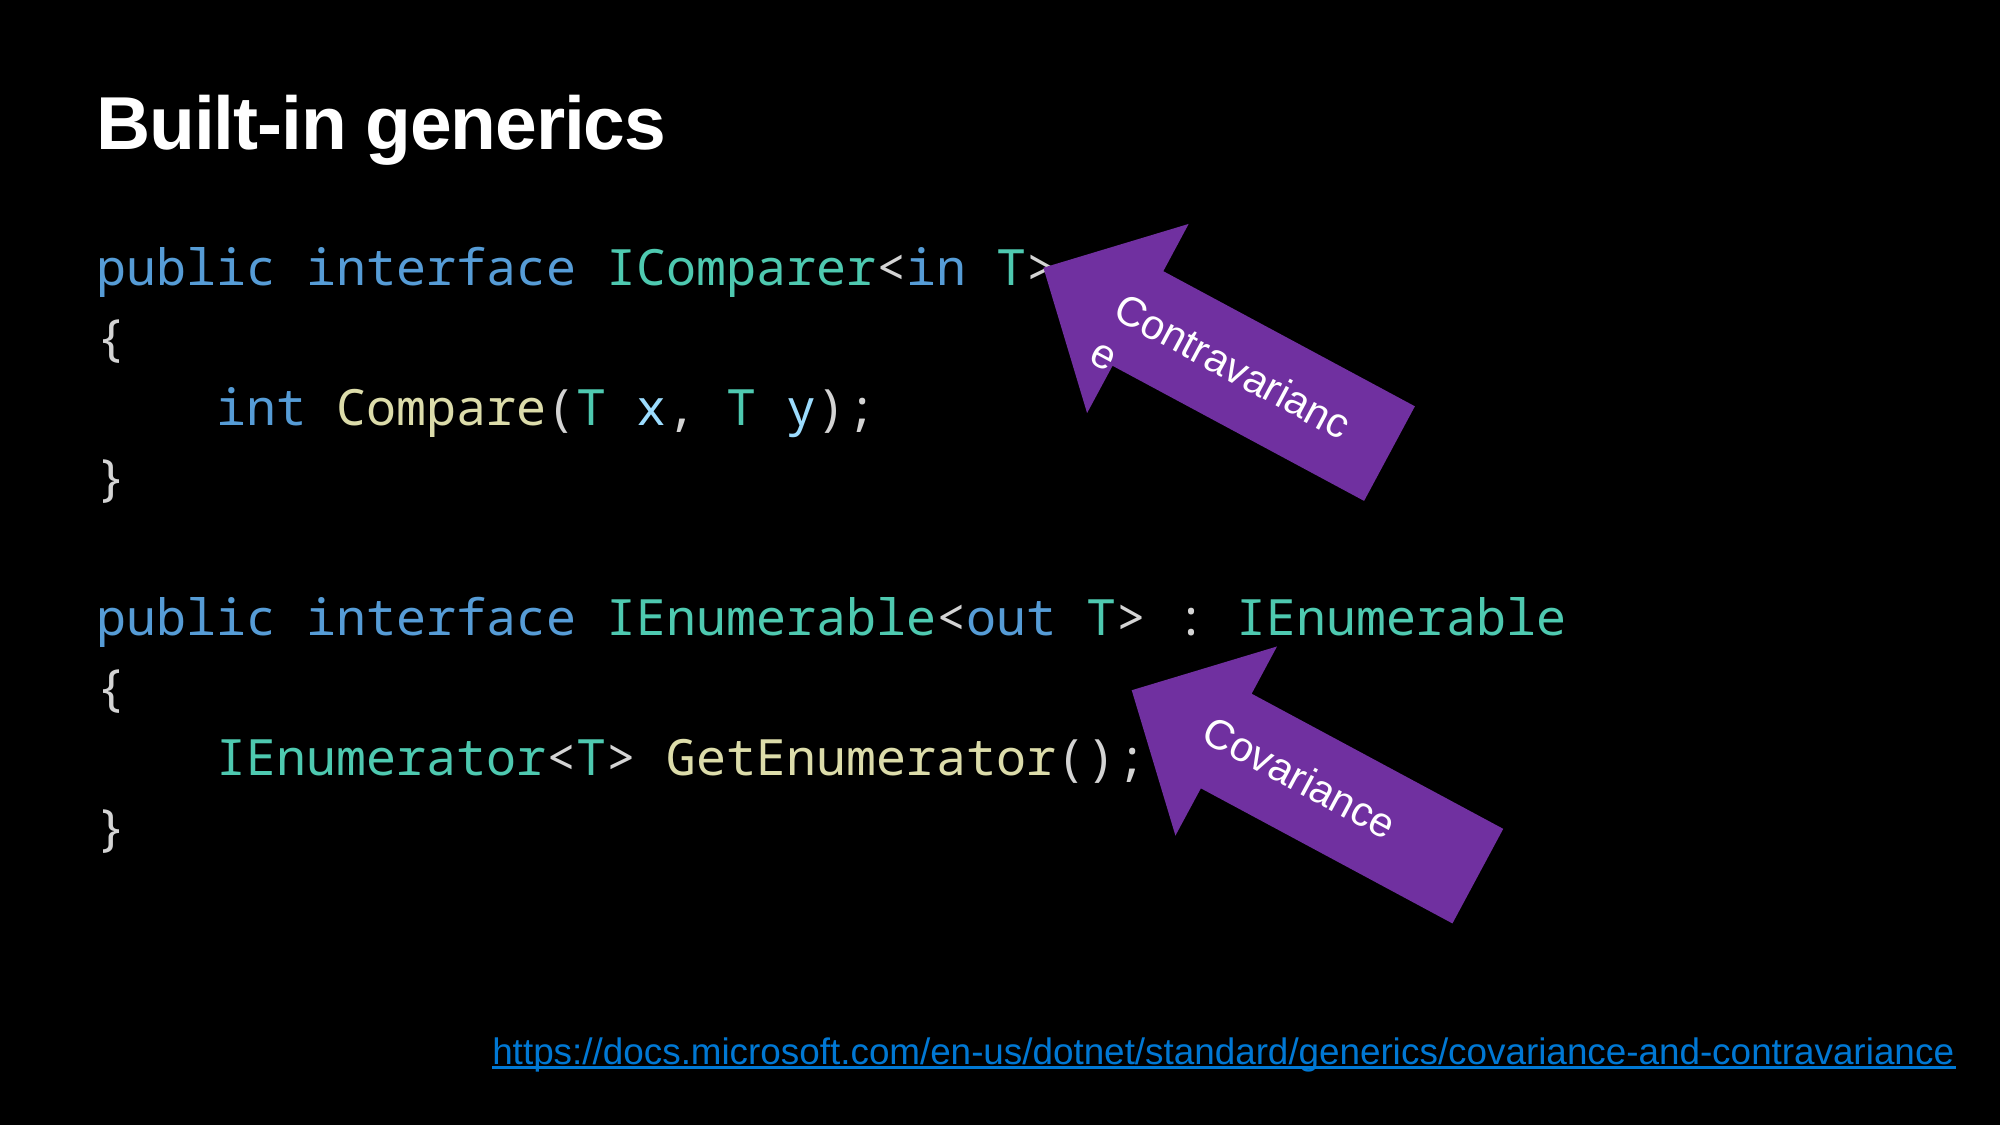

# Built-in generics
public interface IComparer<in T>
{
    int Compare(T x, T y);
}

public interface IEnumerable<out T> : IEnumerable
{
    IEnumerator<T> GetEnumerator();
}
Contravariance
Covariance
https://docs.microsoft.com/en-us/dotnet/standard/generics/covariance-and-contravariance